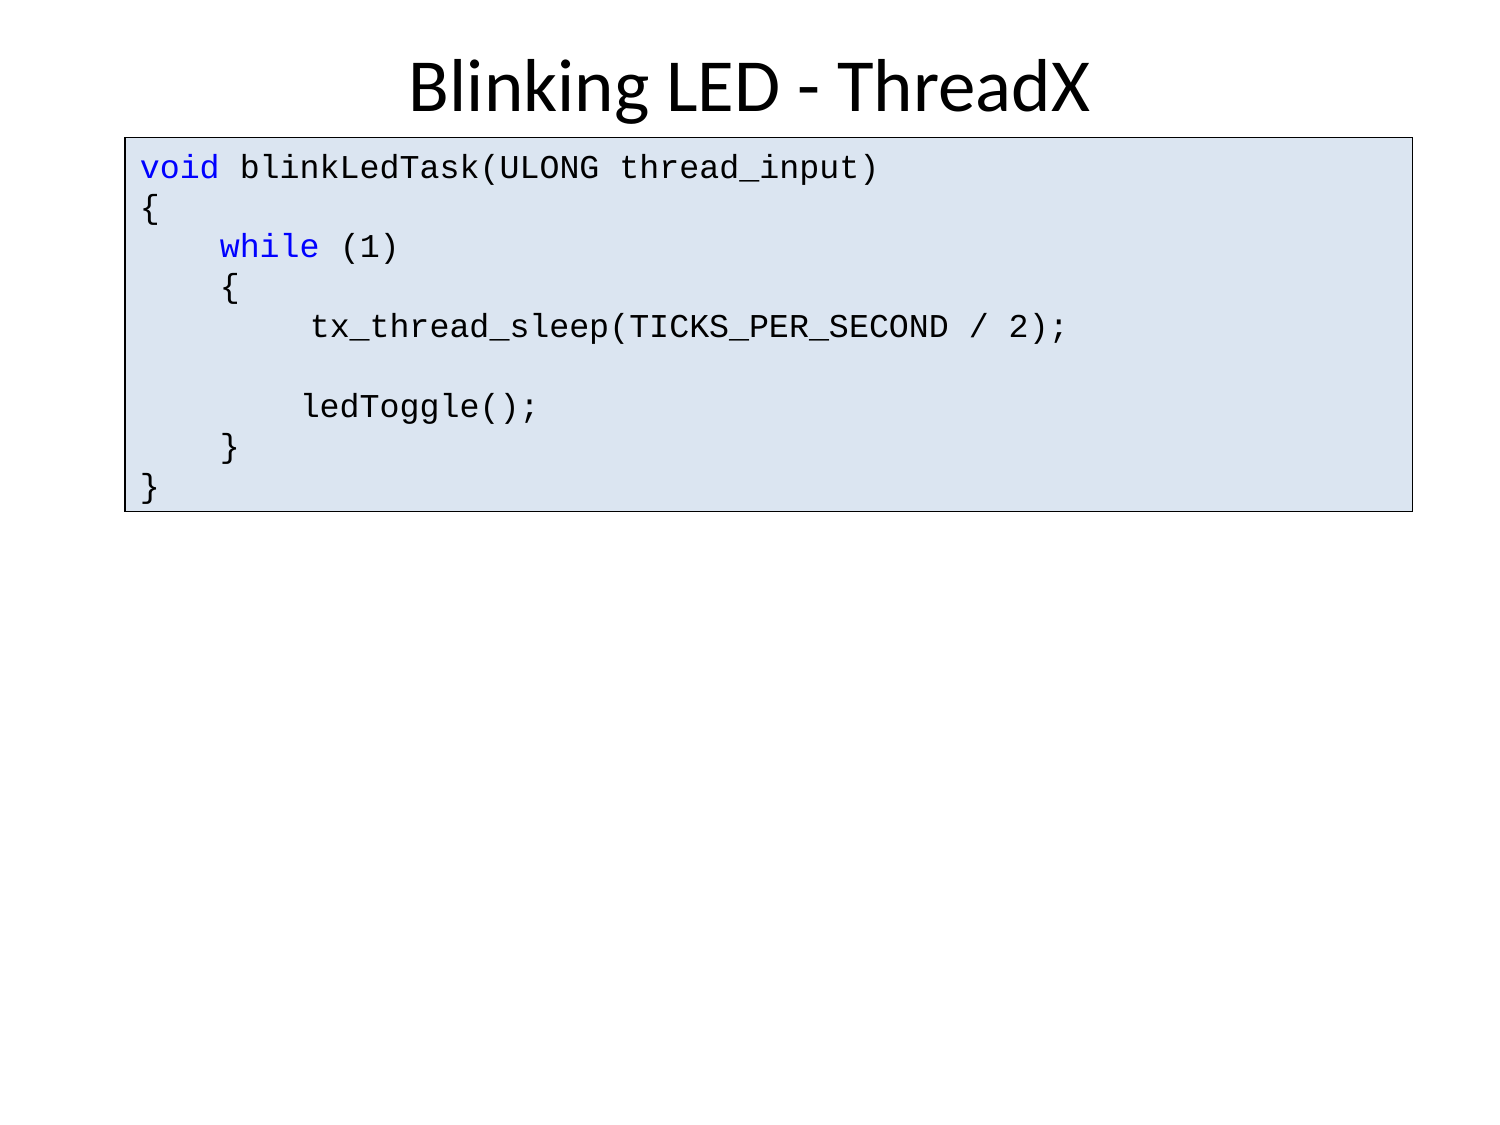

# Blinking LED - ThreadX
void blinkLedTask(ULONG thread_input)
{
    while (1)
    {
	 tx_thread_sleep(TICKS_PER_SECOND / 2);

        ledToggle();
    }
}